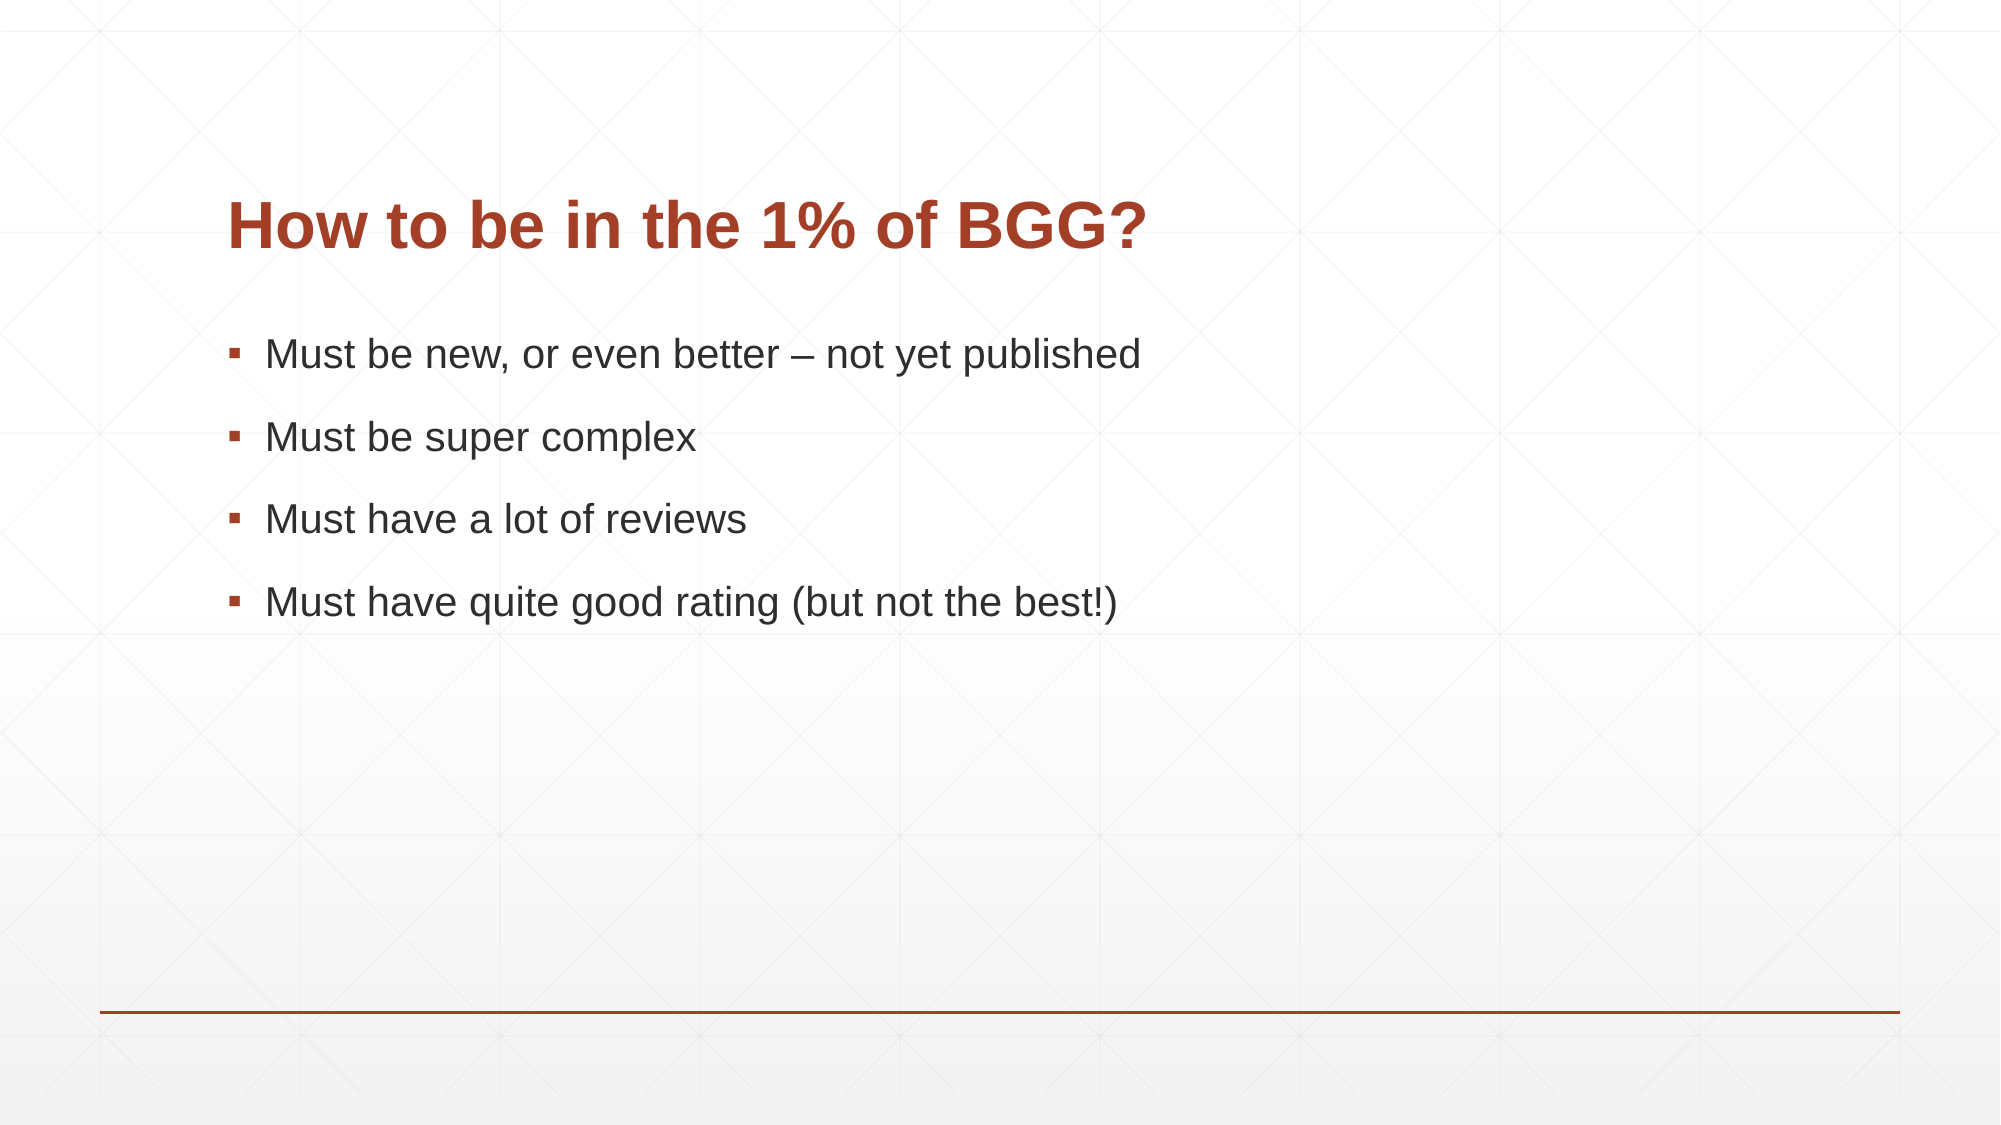

# How to be in the 1% of BGG?
Must be new, or even better – not yet published
Must be super complex
Must have a lot of reviews
Must have quite good rating (but not the best!)